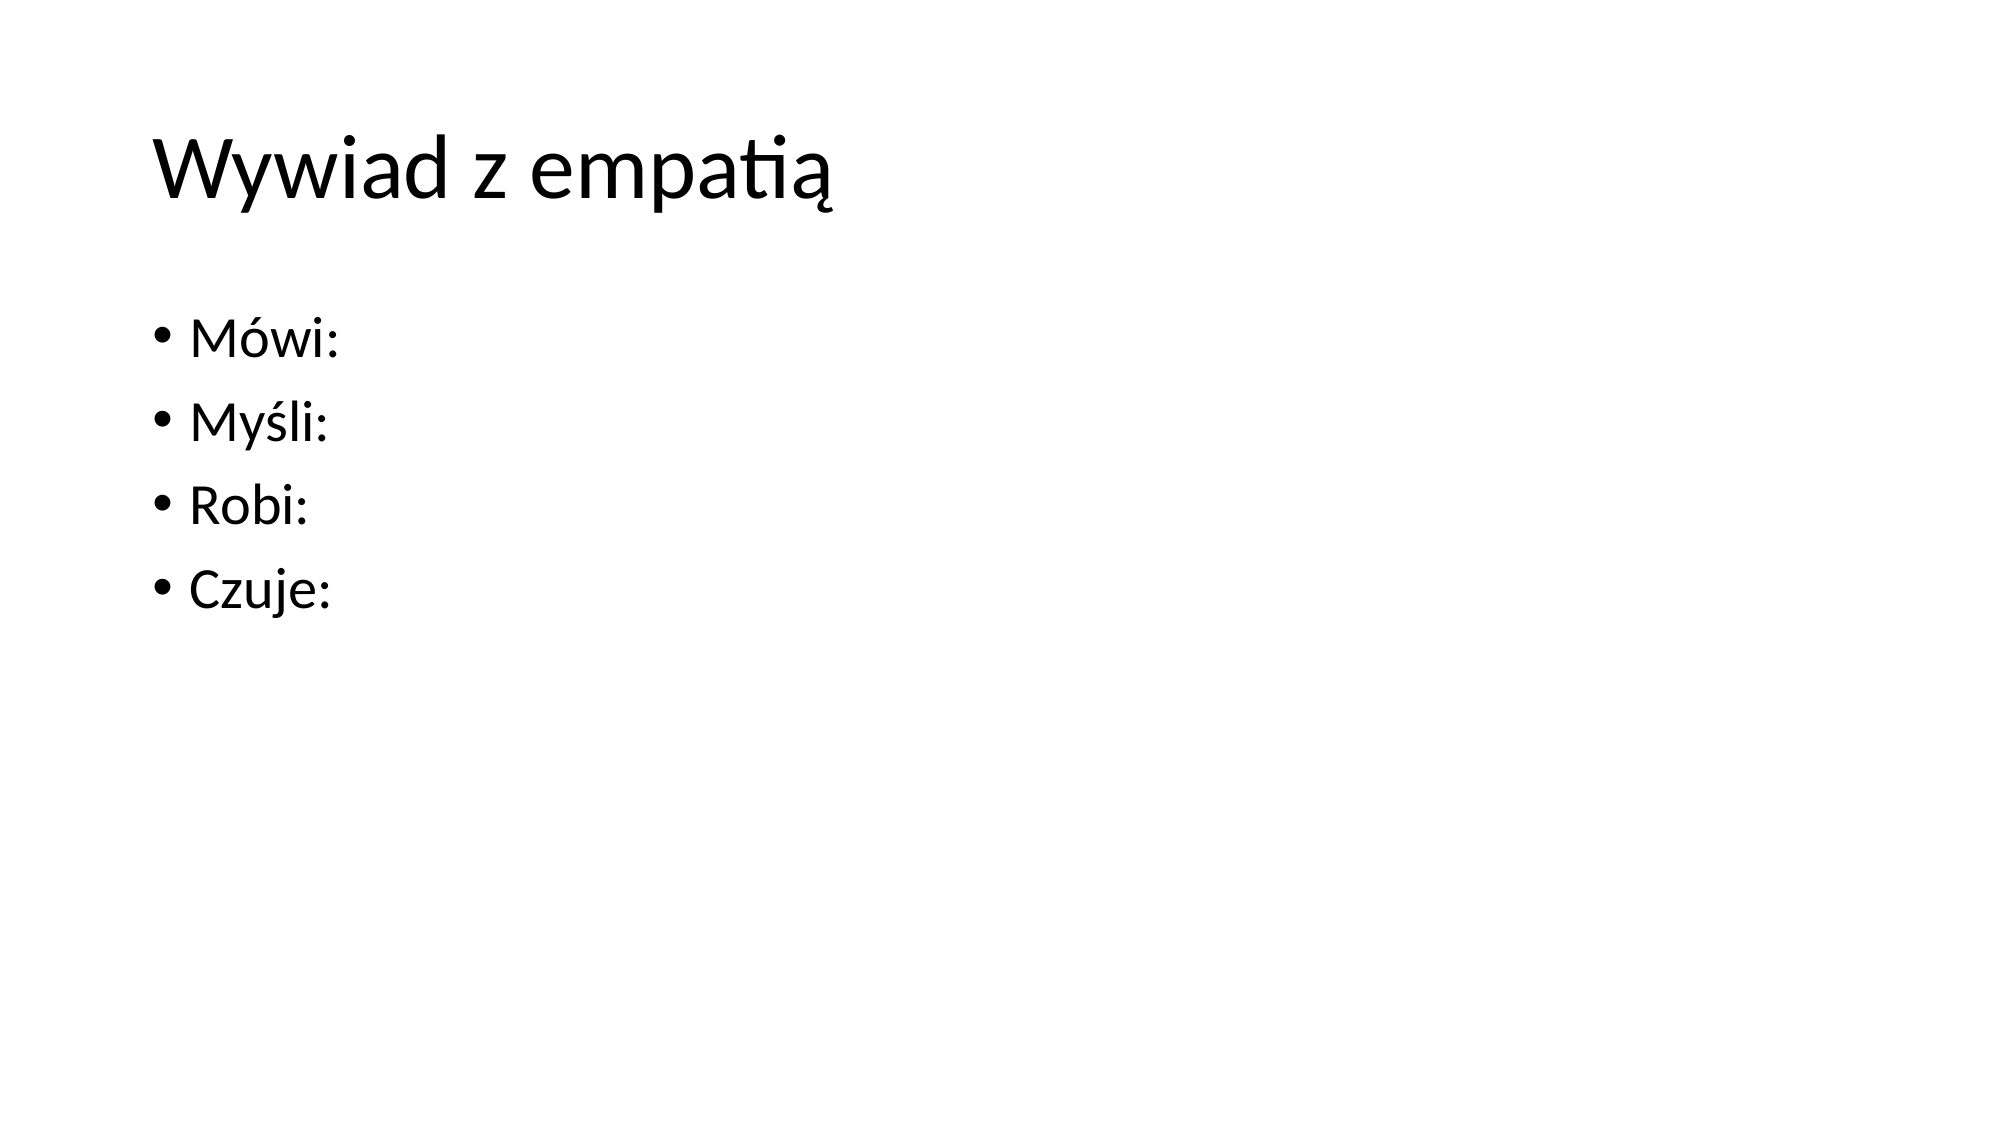

# Wywiad z empatią
Mówi:
Myśli:
Robi:
Czuje: